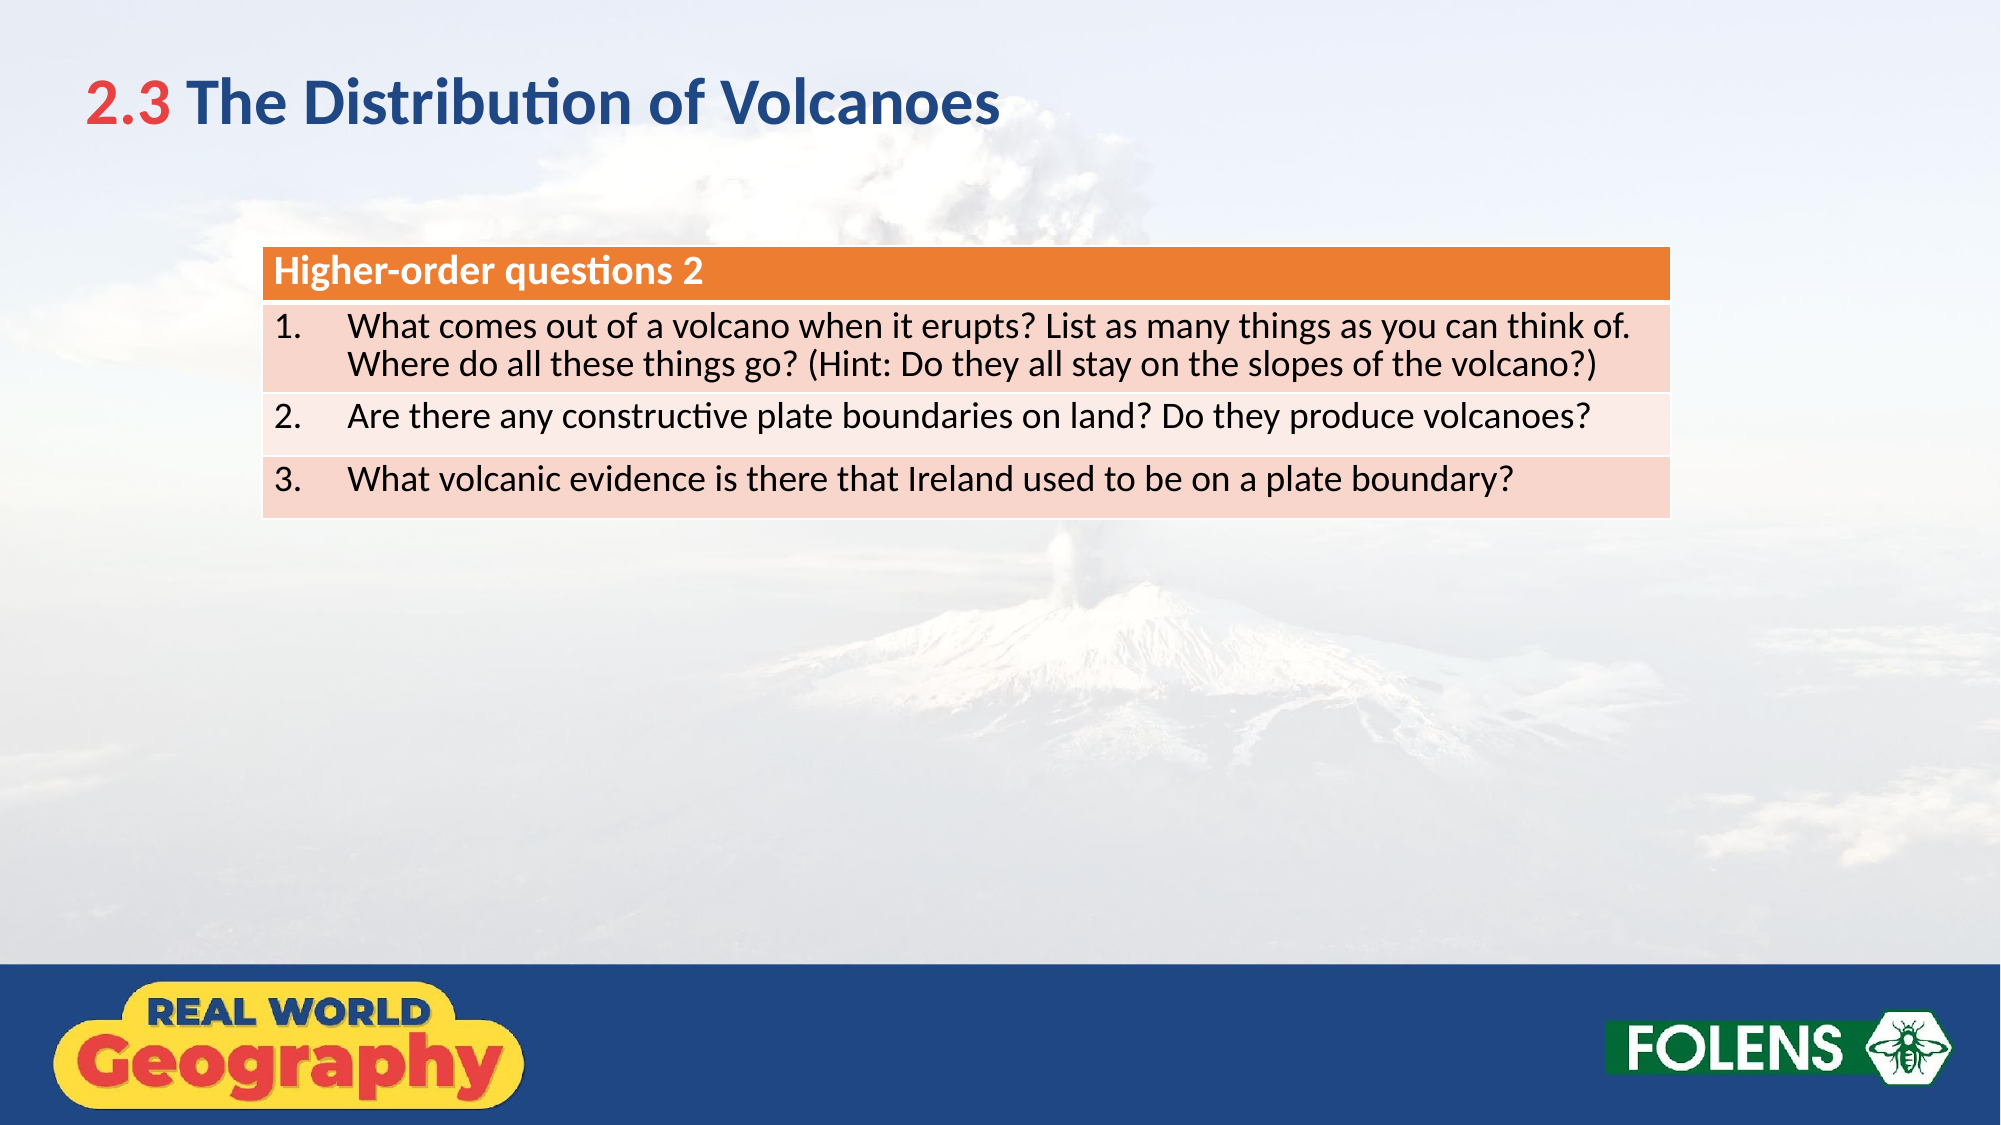

2.3 The Distribution of Volcanoes
| Higher-order questions 2 |
| --- |
| 1. What comes out of a volcano when it erupts? List as many things as you can think of. Where do all these things go? (Hint: Do they all stay on the slopes of the volcano?) |
| 2. Are there any constructive plate boundaries on land? Do they produce volcanoes? |
| 3. What volcanic evidence is there that Ireland used to be on a plate boundary? |